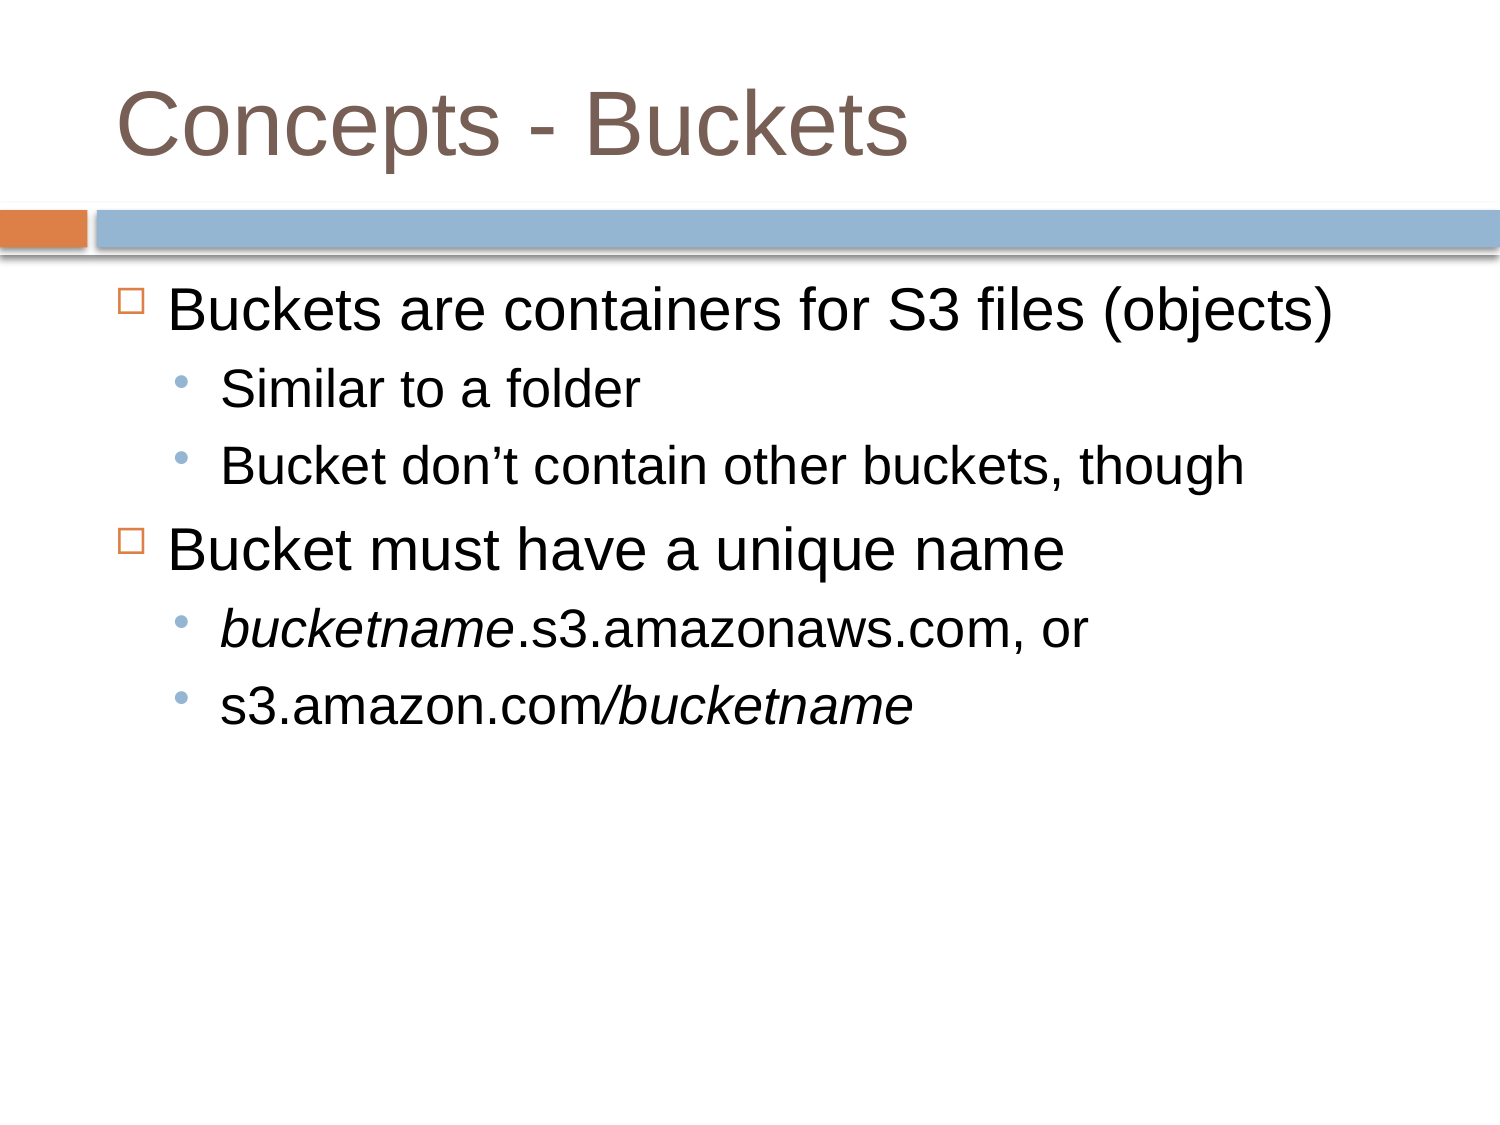

# Concepts - Buckets
Buckets are containers for S3 files (objects)
Similar to a folder
Bucket don’t contain other buckets, though
Bucket must have a unique name
bucketname.s3.amazonaws.com, or
s3.amazon.com/bucketname